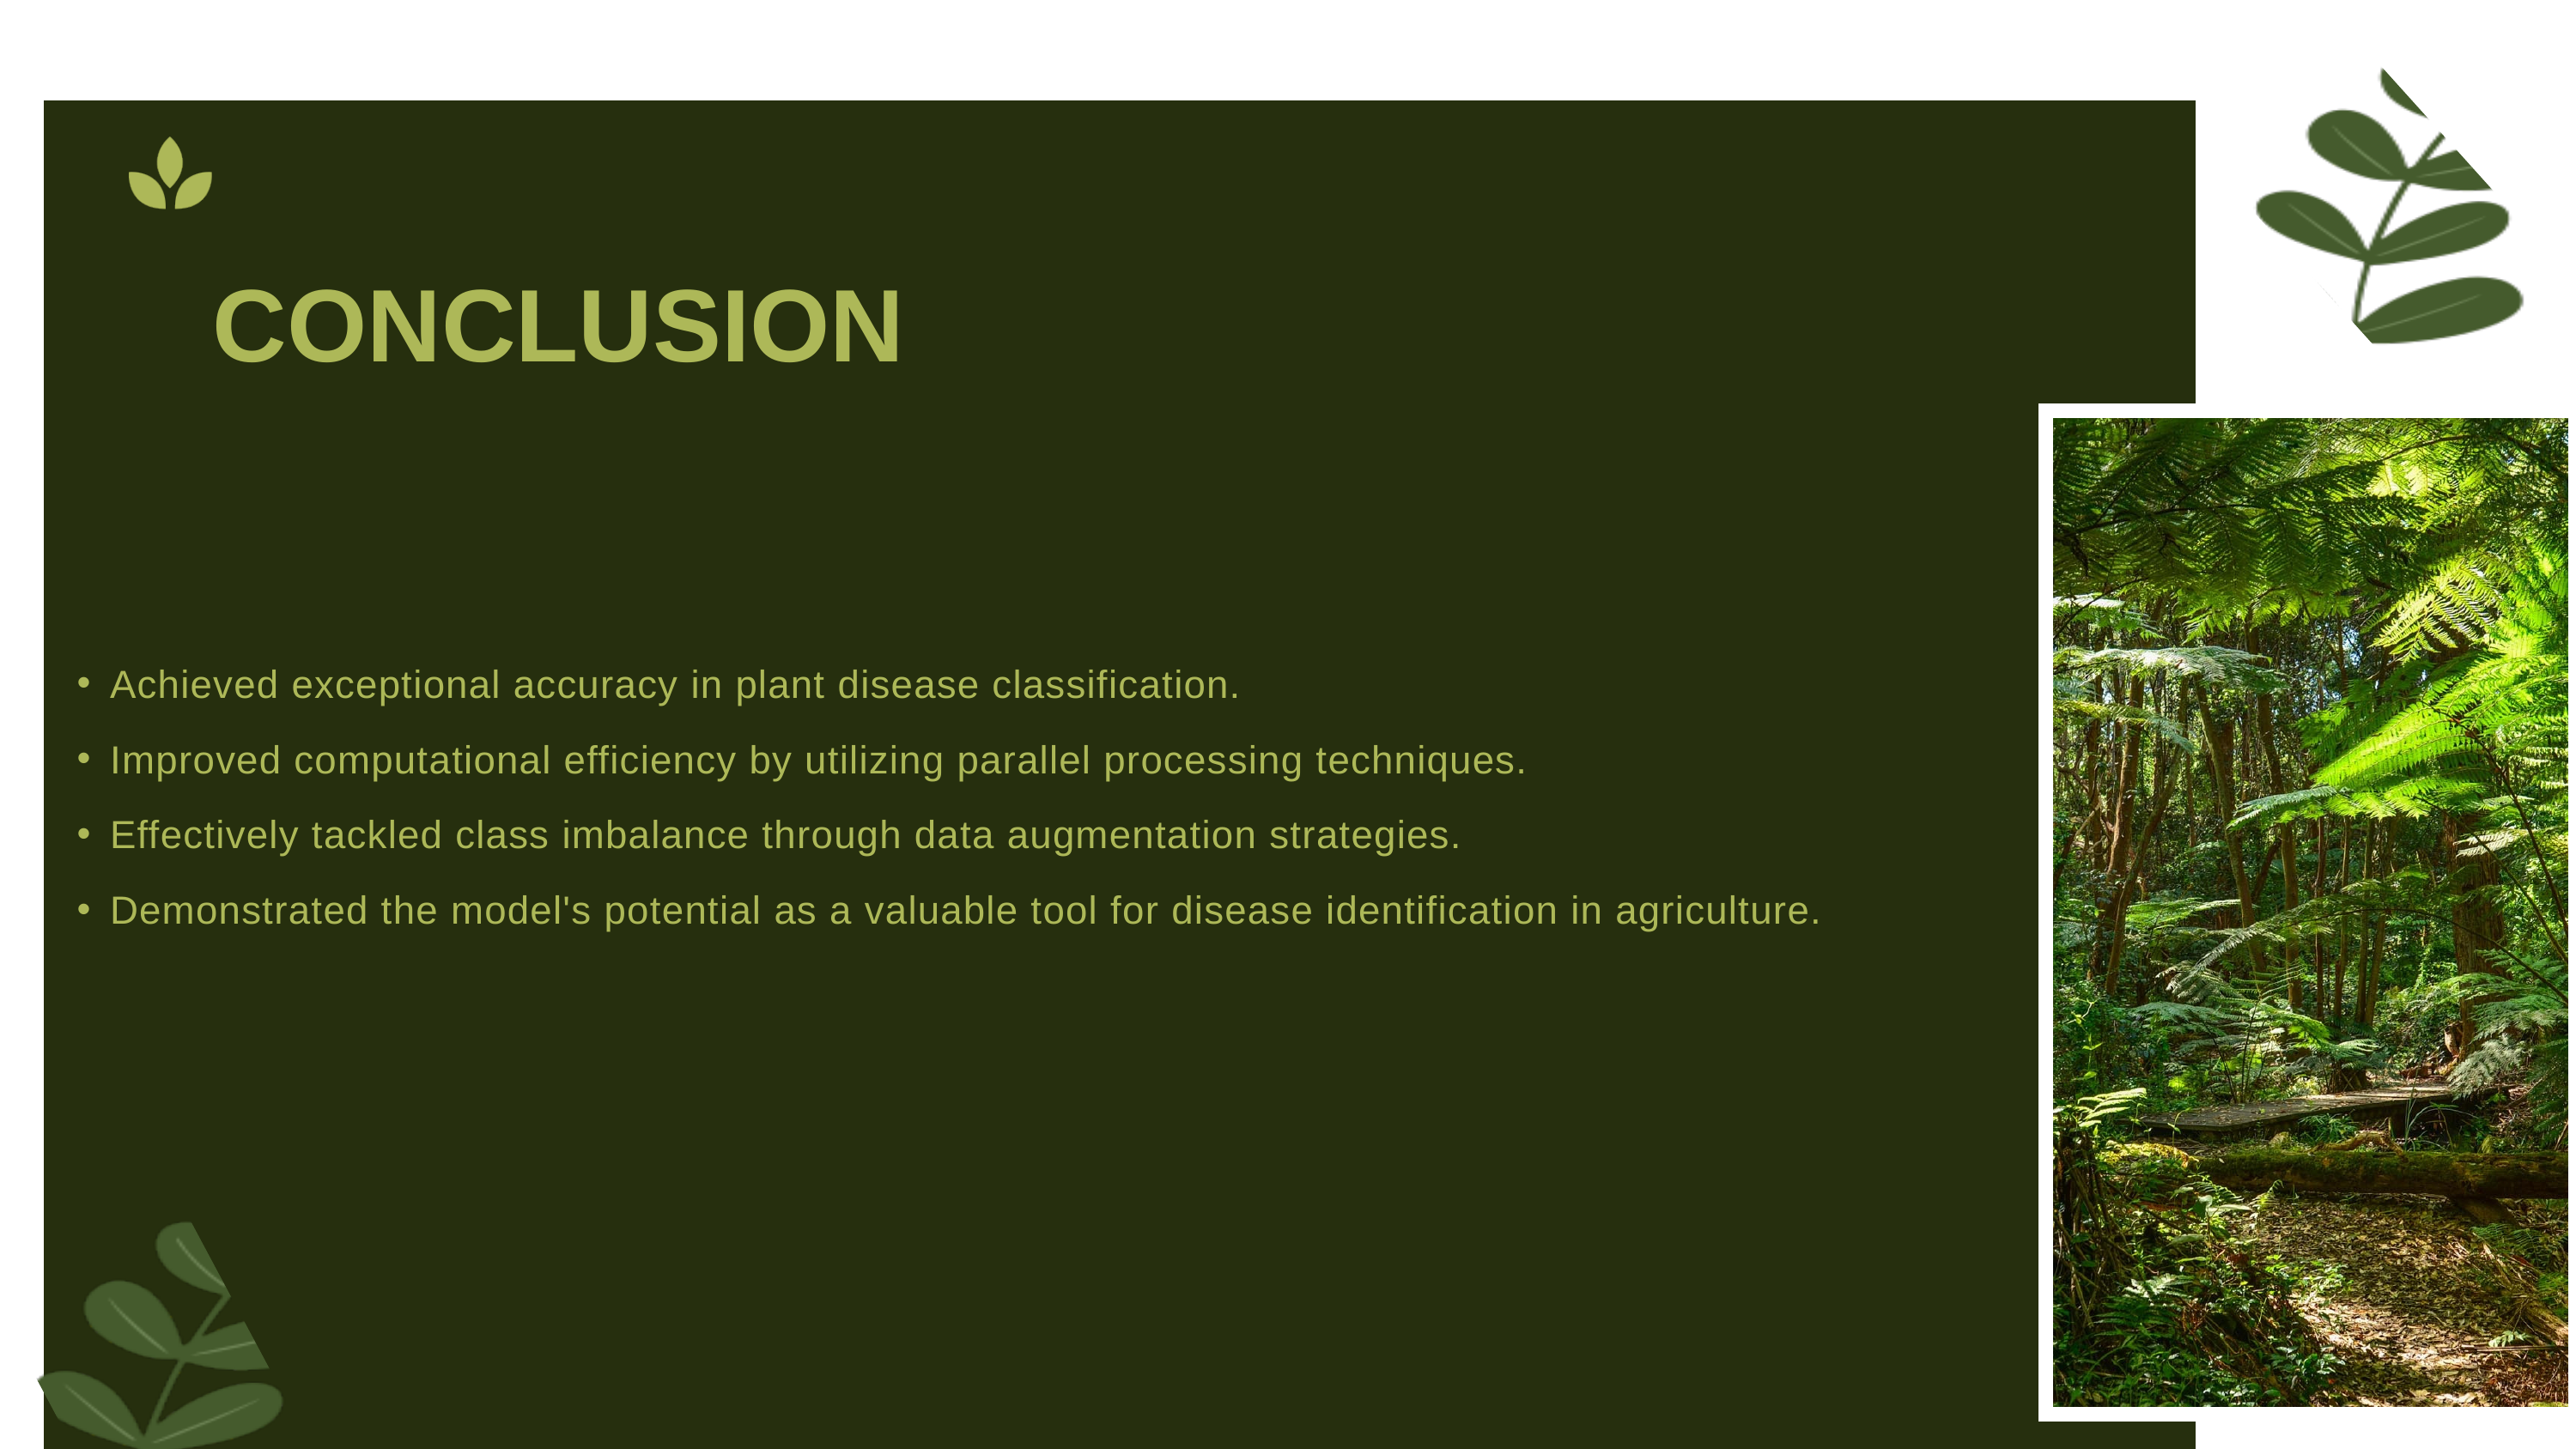

CONCLUSION

Achieved exceptional accuracy in plant disease classification.
Improved computational efficiency by utilizing parallel processing techniques.
Effectively tackled class imbalance through data augmentation strategies.
Demonstrated the model's potential as a valuable tool for disease identification in agriculture.